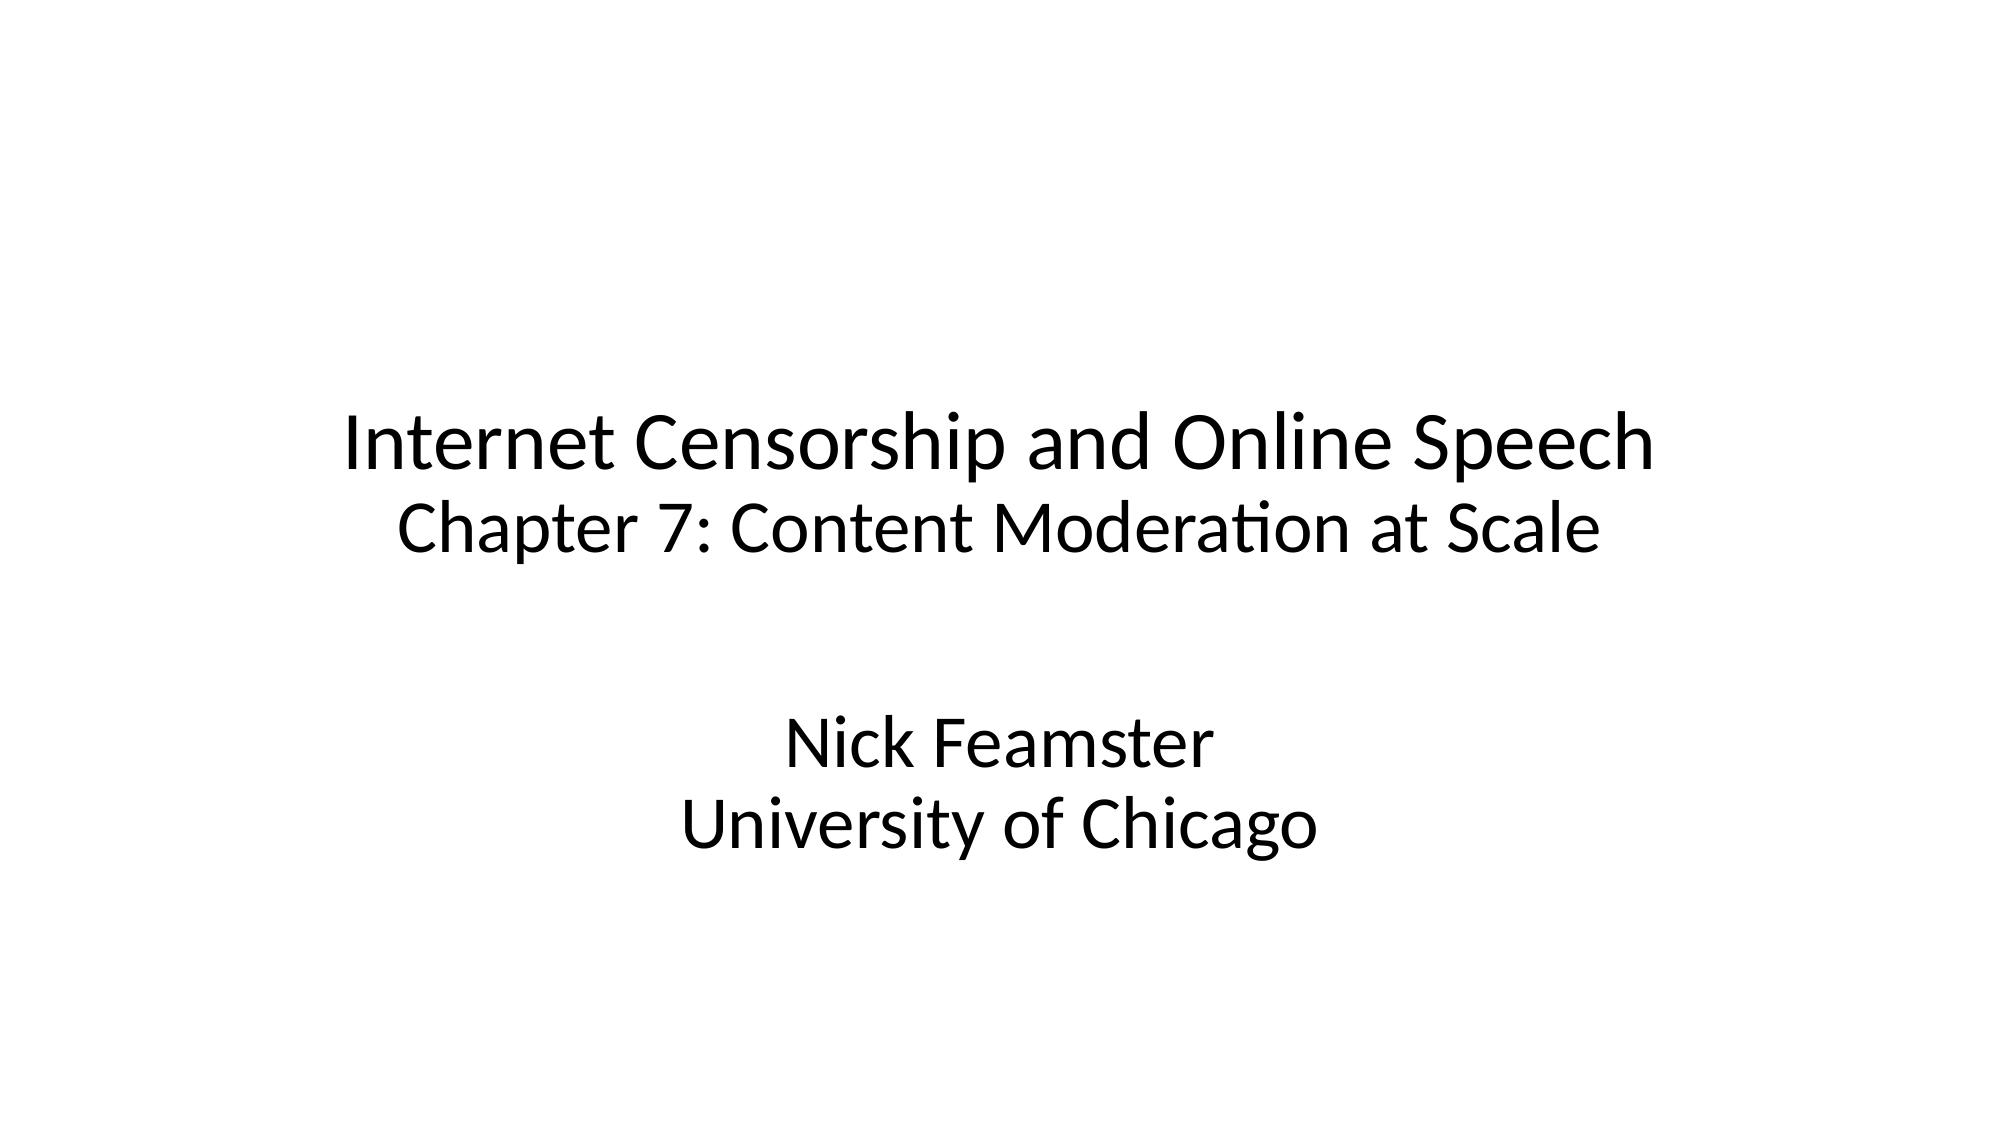

# Internet Censorship and Online Speech Chapter 7: Content Moderation at Scale
Nick Feamster
University of Chicago